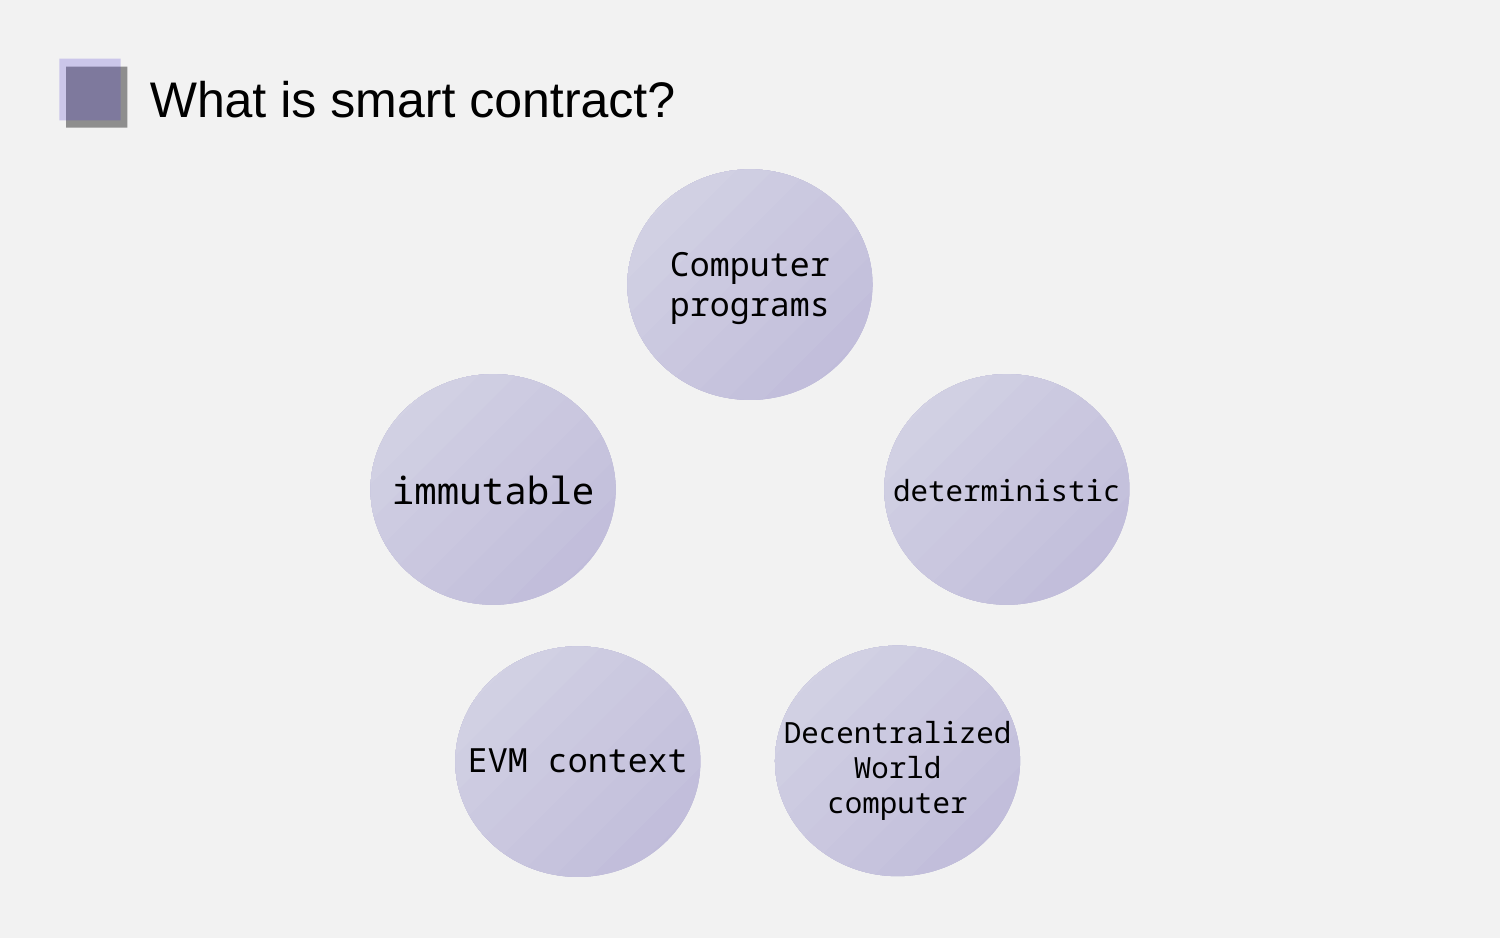

What is smart contract?

01

Computer
programs

immutable
deterministic

Decentralized
World
computer
EVM context